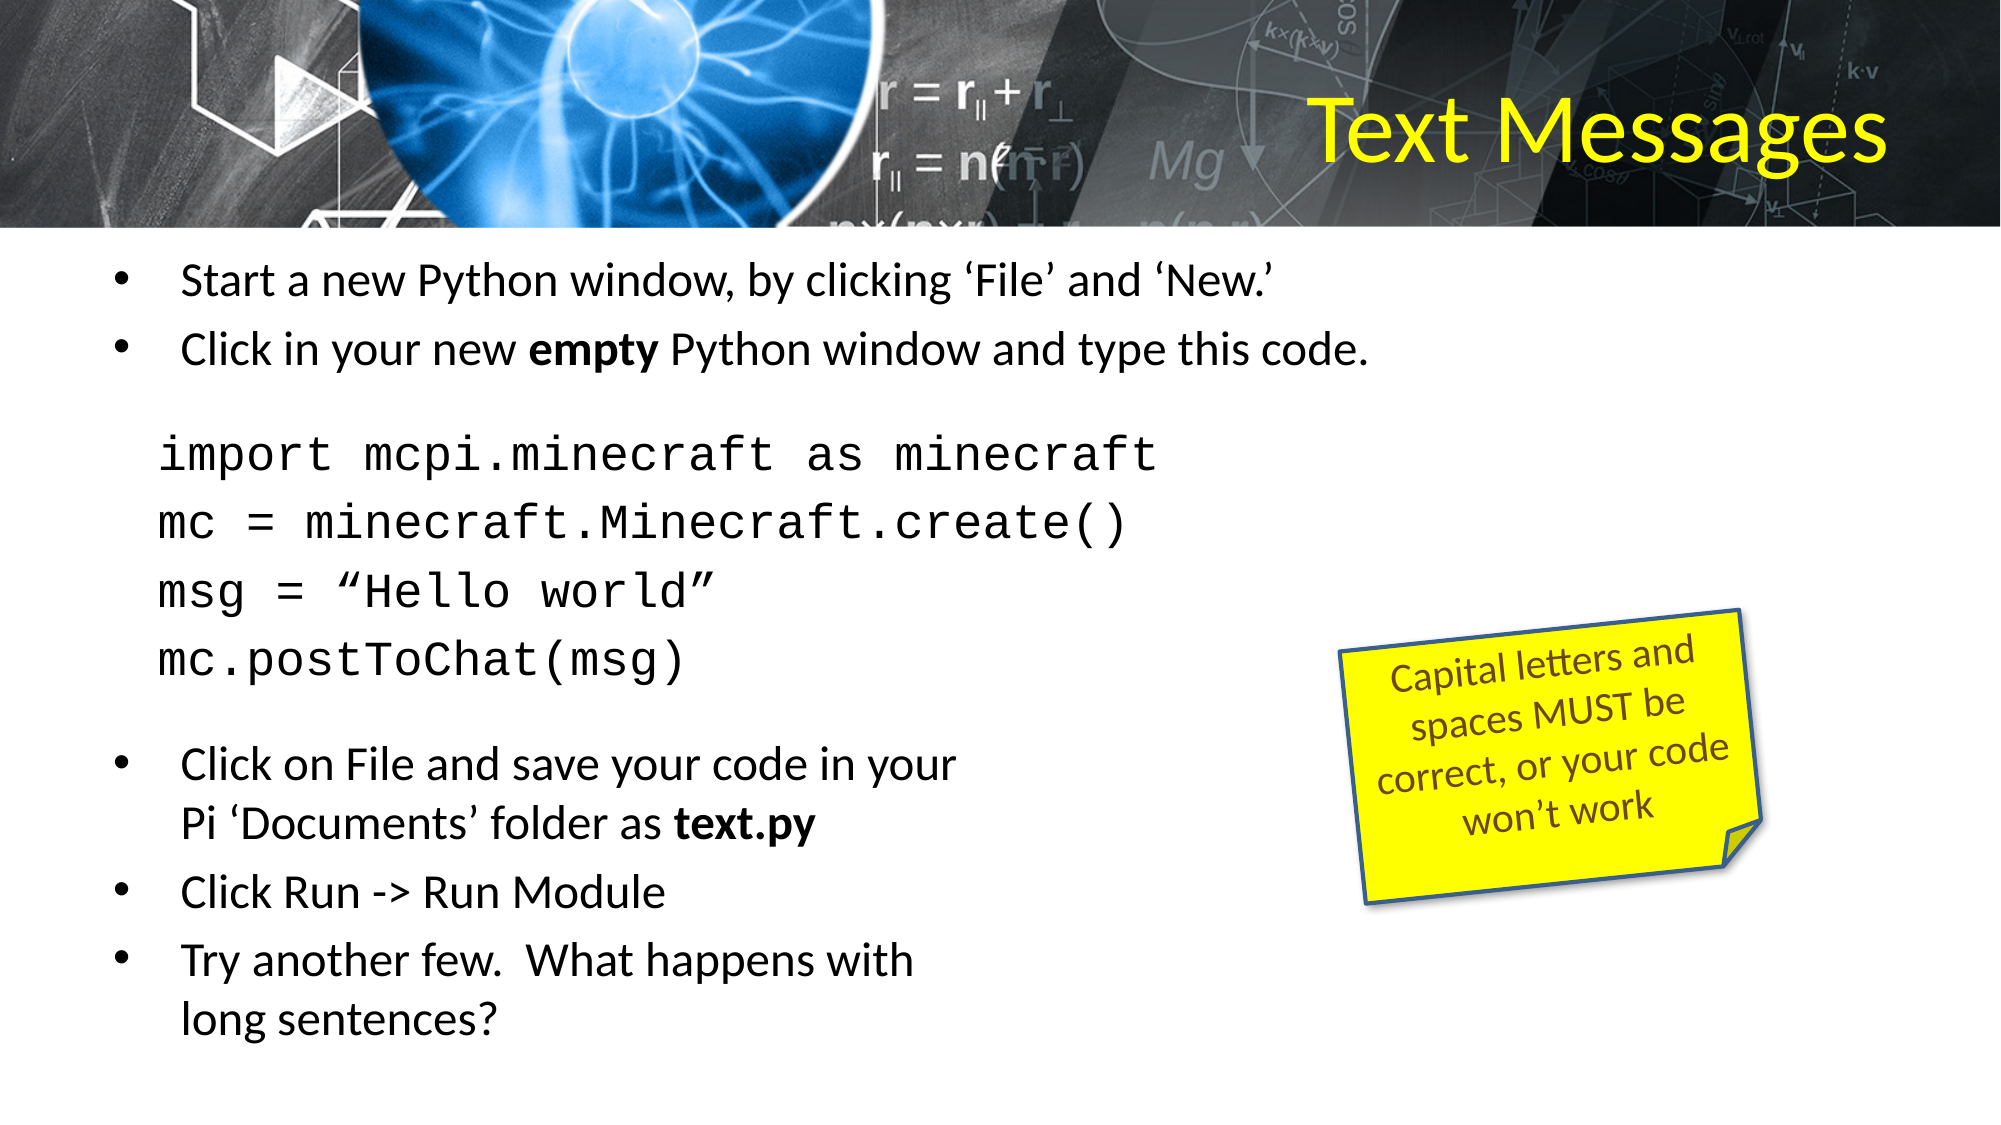

# Text Messages
Start a new Python window, by clicking ‘File’ and ‘New.’
Click in your new empty Python window and type this code.

import mcpi.minecraft as minecraft
mc = minecraft.Minecraft.create()
msg = “Hello world”
mc.postToChat(msg)

Click on File and save your code in your
Pi ‘Documents’ folder as text.py
Click Run -> Run Module
Try another few.  What happens with
long sentences?

Capital letters and spaces MUST be correct, or your code won’t work